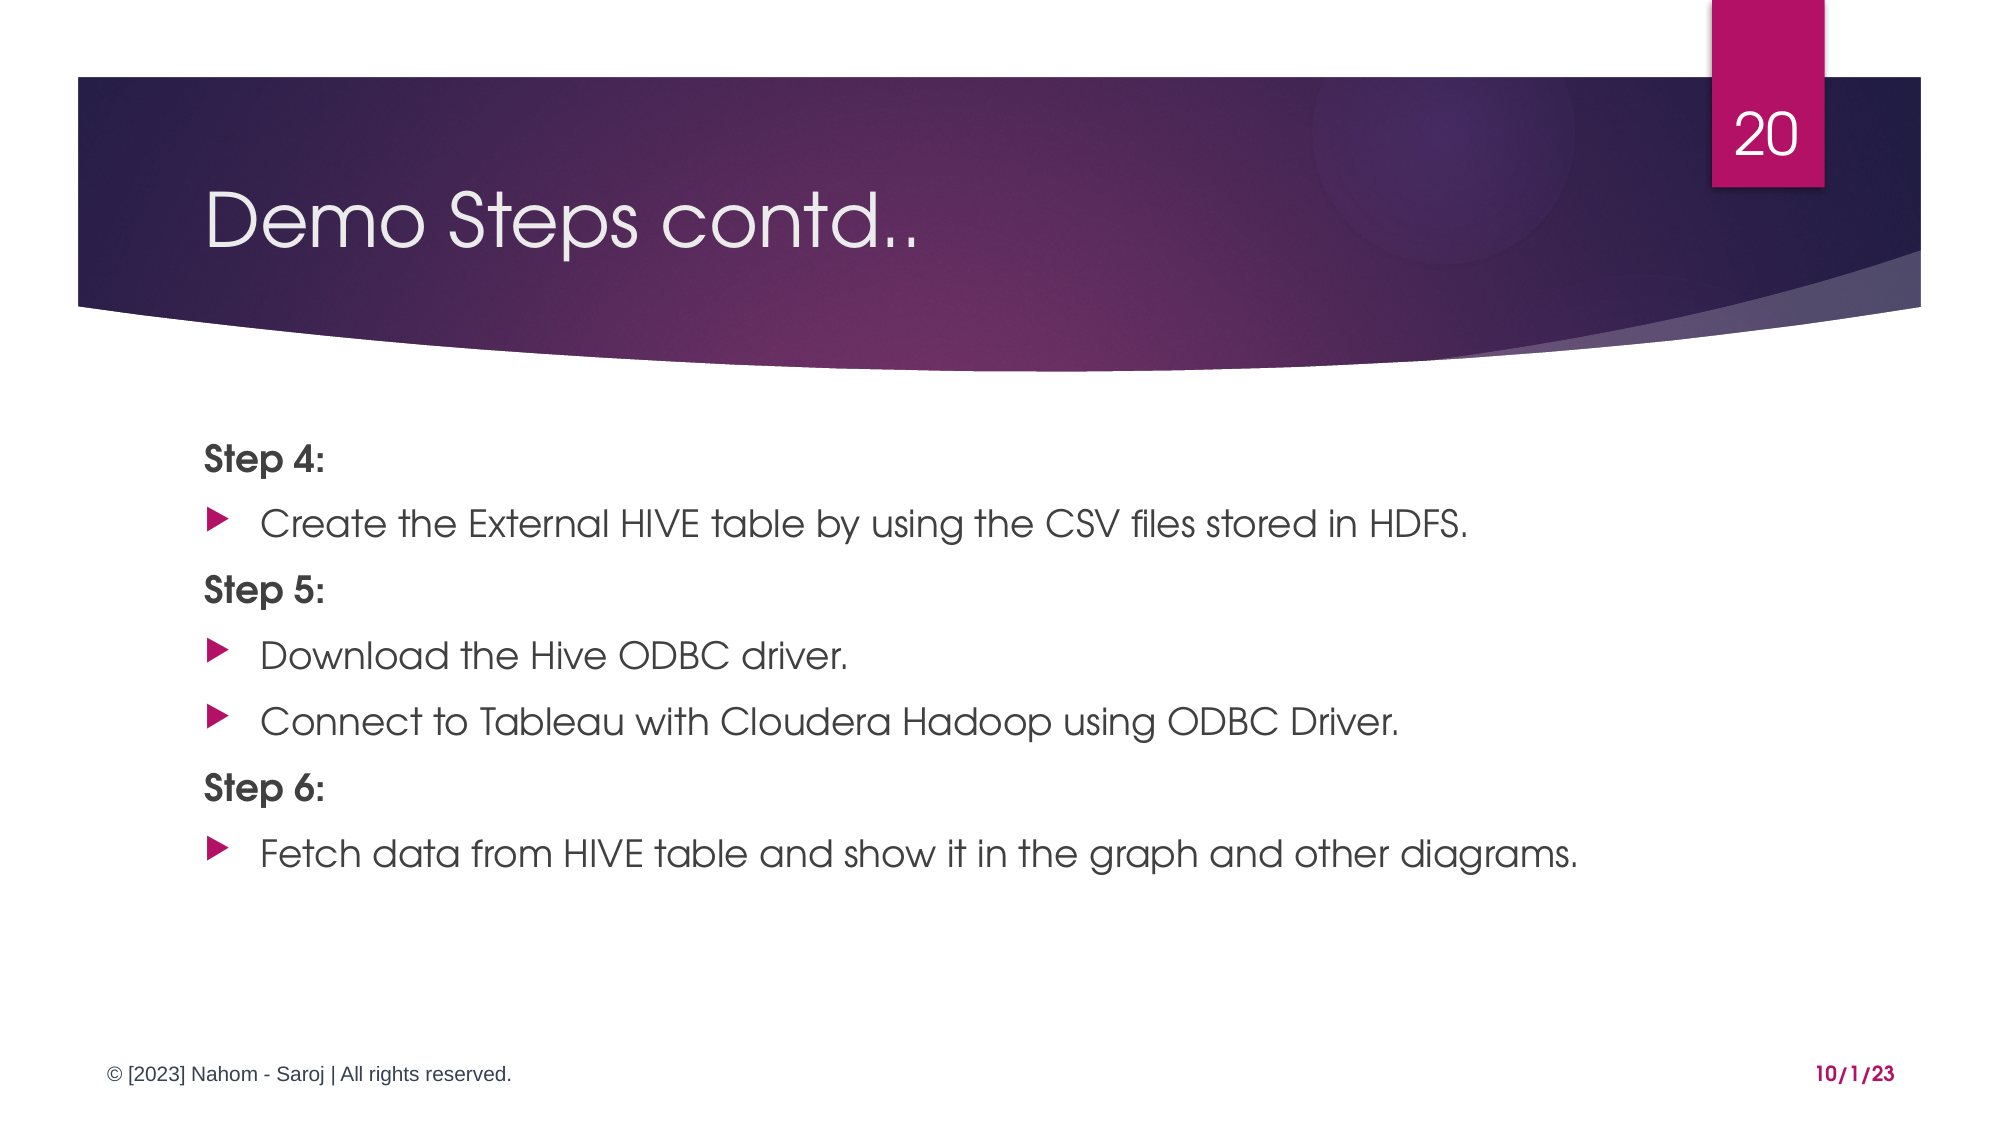

20
# Demo Steps contd..
Step 4:
Create the External HIVE table by using the CSV files stored in HDFS.
Step 5:
Download the Hive ODBC driver.
Connect to Tableau with Cloudera Hadoop using ODBC Driver.
Step 6:
Fetch data from HIVE table and show it in the graph and other diagrams.
© [2023] Nahom - Saroj | All rights reserved.
10/1/23